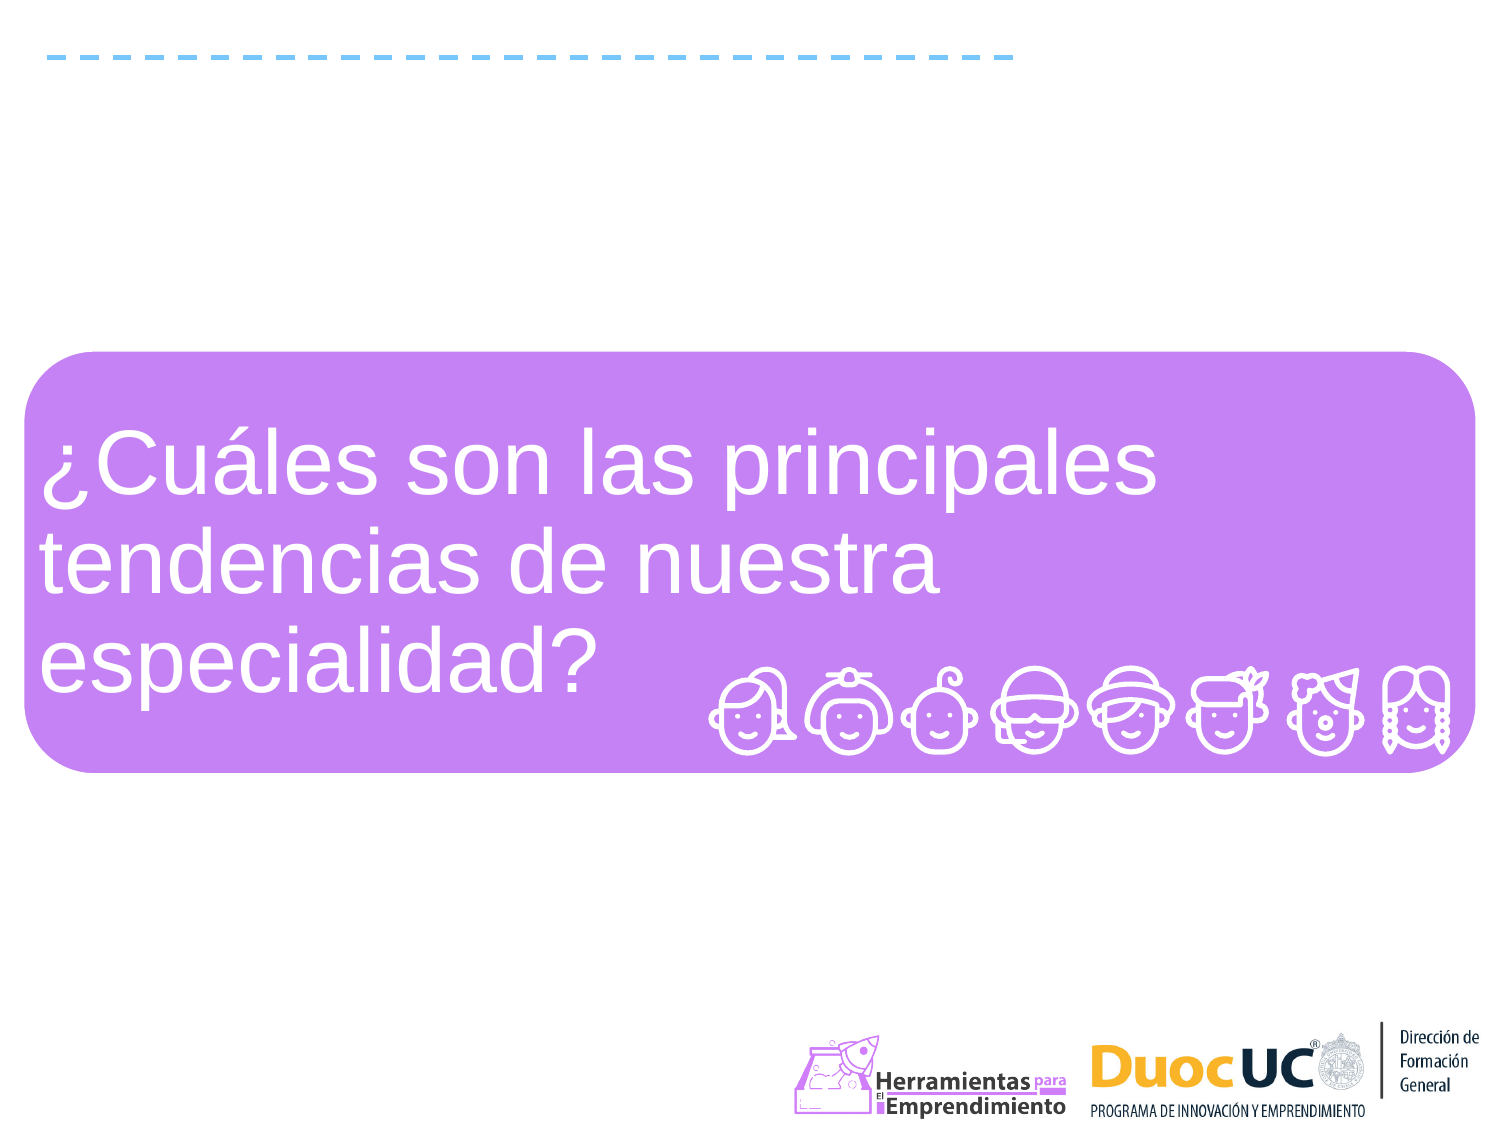

¿Cuáles son las principales tendencias de nuestra especialidad?